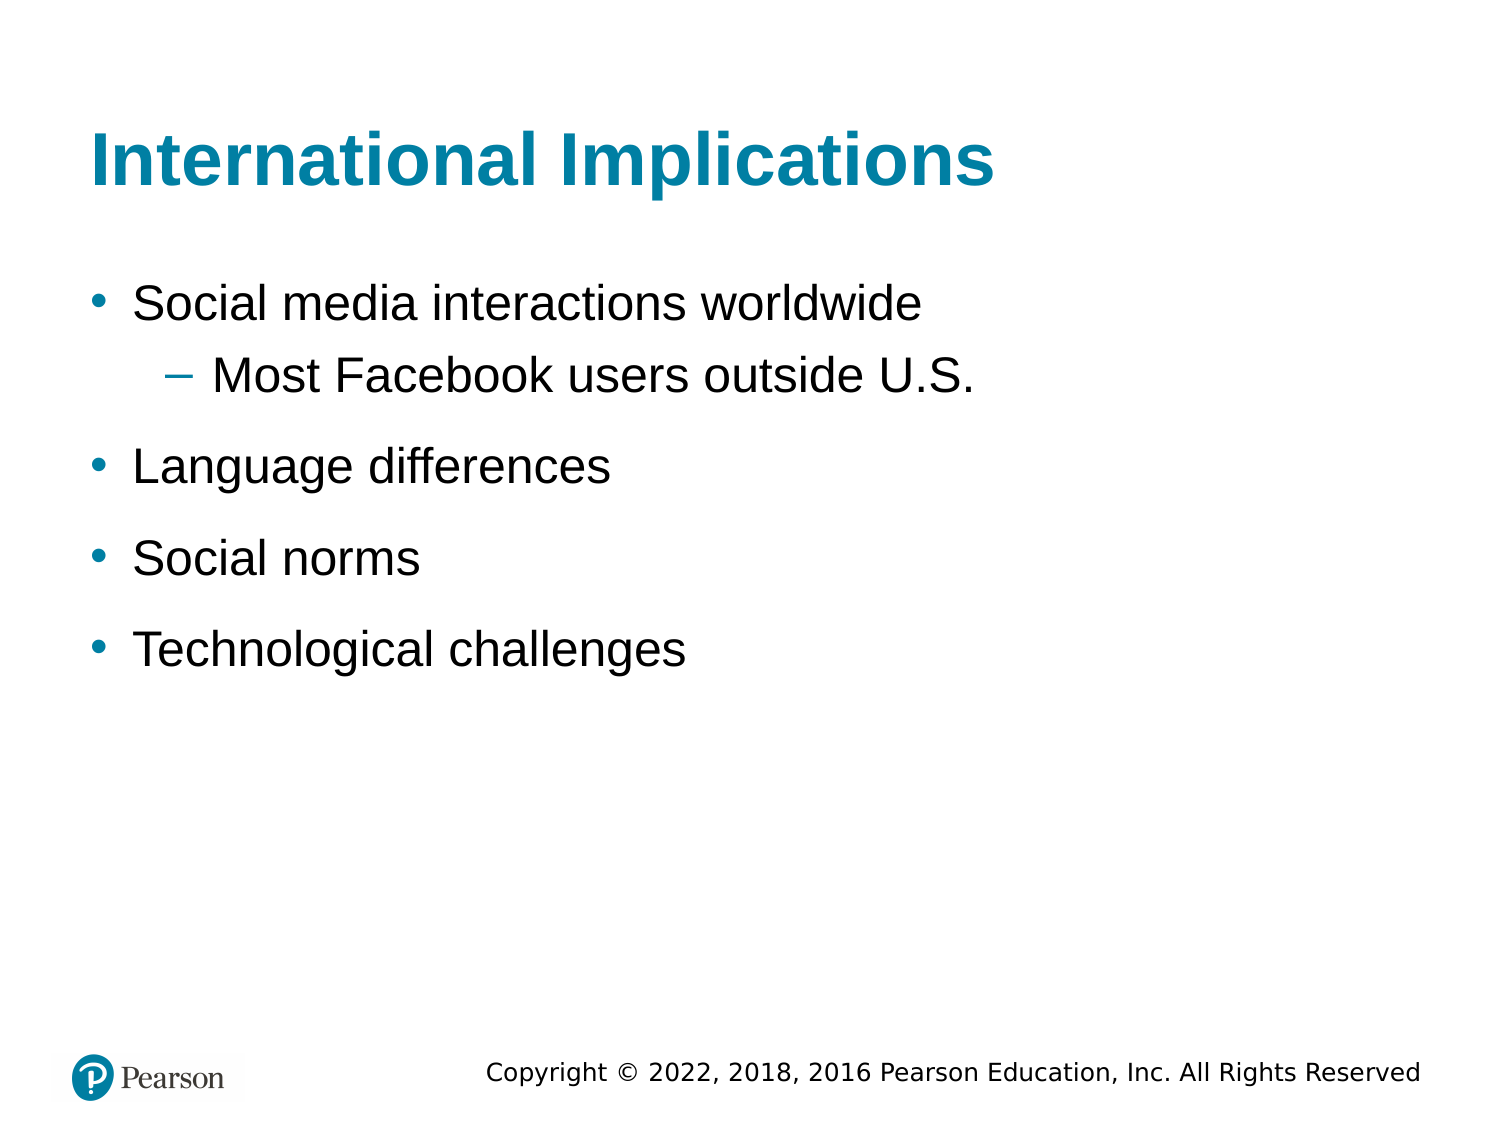

# International Implications
Social media interactions worldwide
Most Facebook users outside U.S.
Language differences
Social norms
Technological challenges